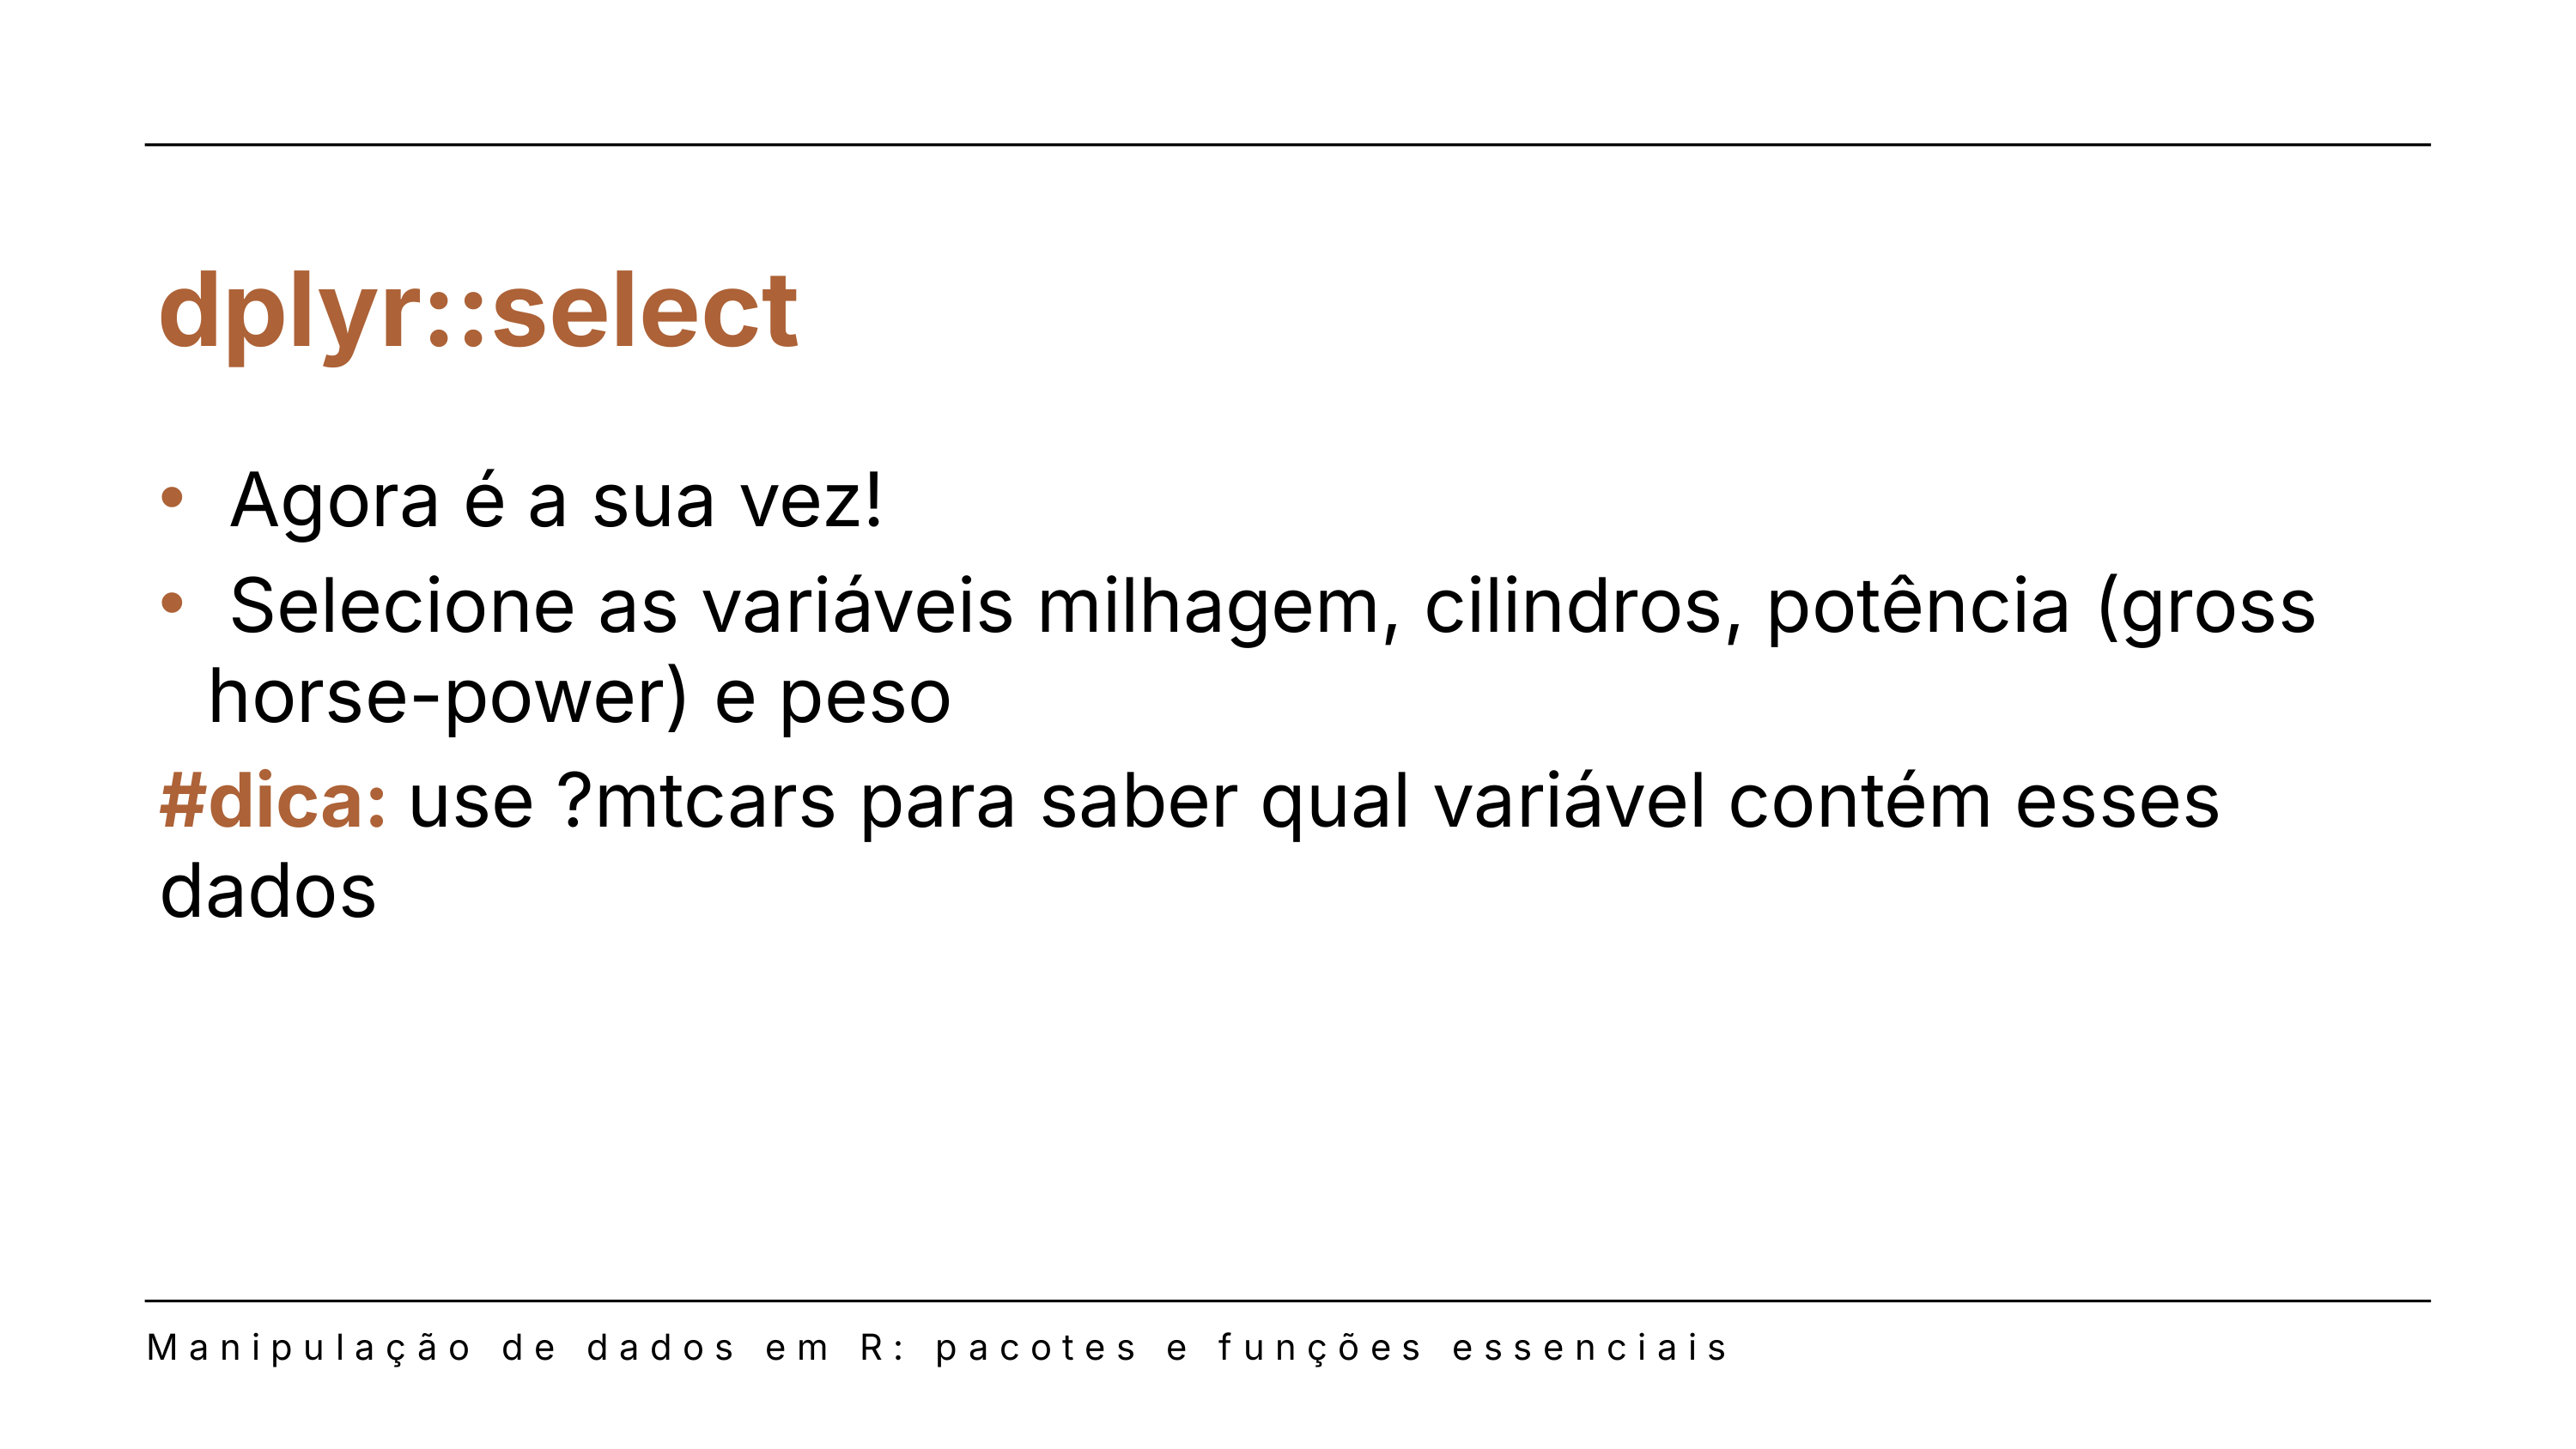

dplyr::select
 Agora é a sua vez!
 Selecione as variáveis milhagem, cilindros, potência (gross horse-power) e peso
#dica: use ?mtcars para saber qual variável contém esses dados

Manipulação de dados em R: pacotes e funções essenciais